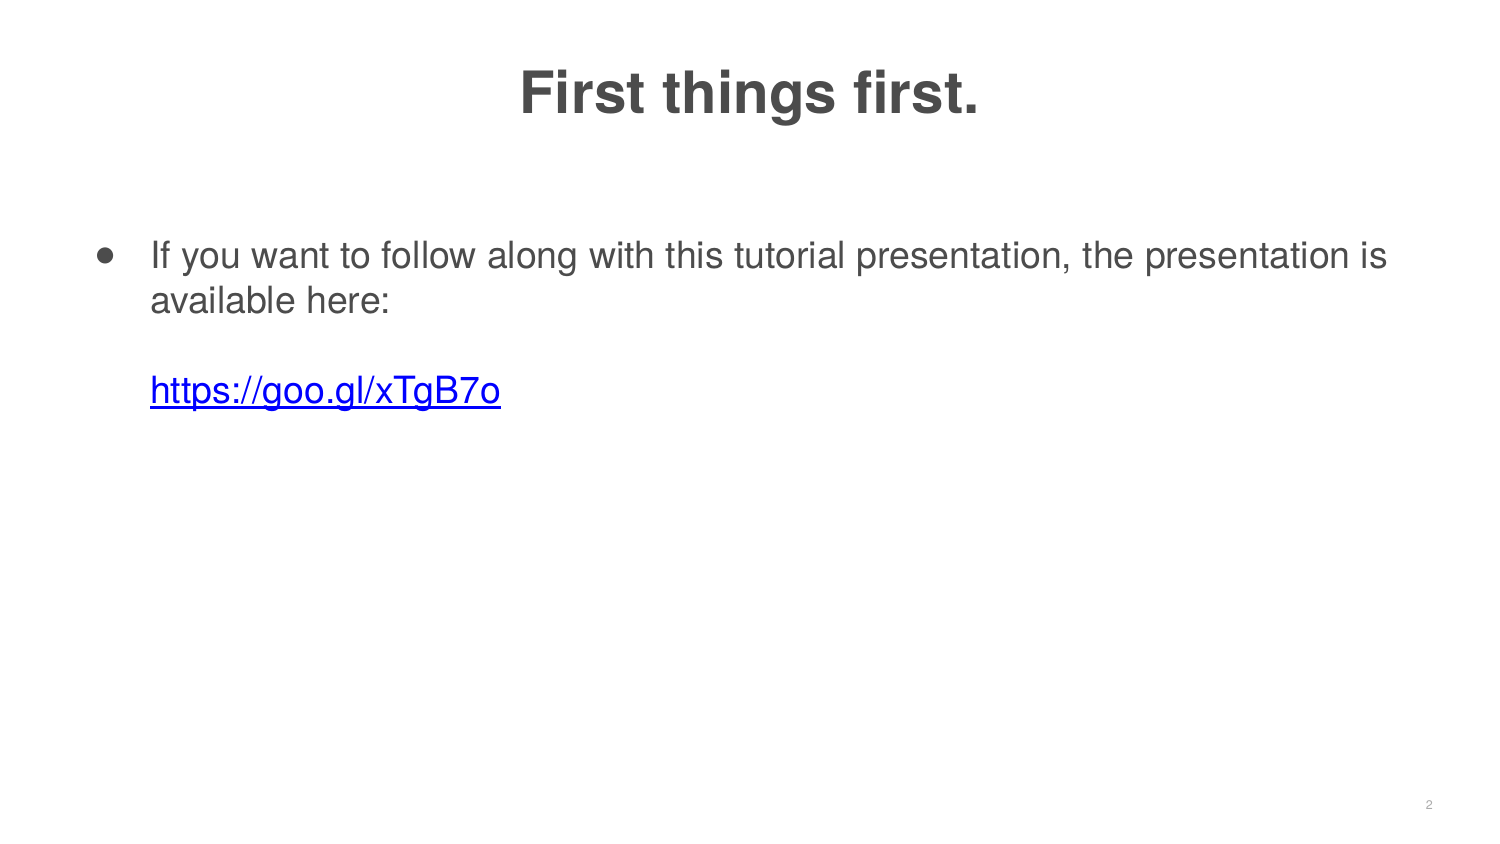

# First things first.
If you want to follow along with this tutorial presentation, the presentation is available here:

https://goo.gl/xTgB7o

2